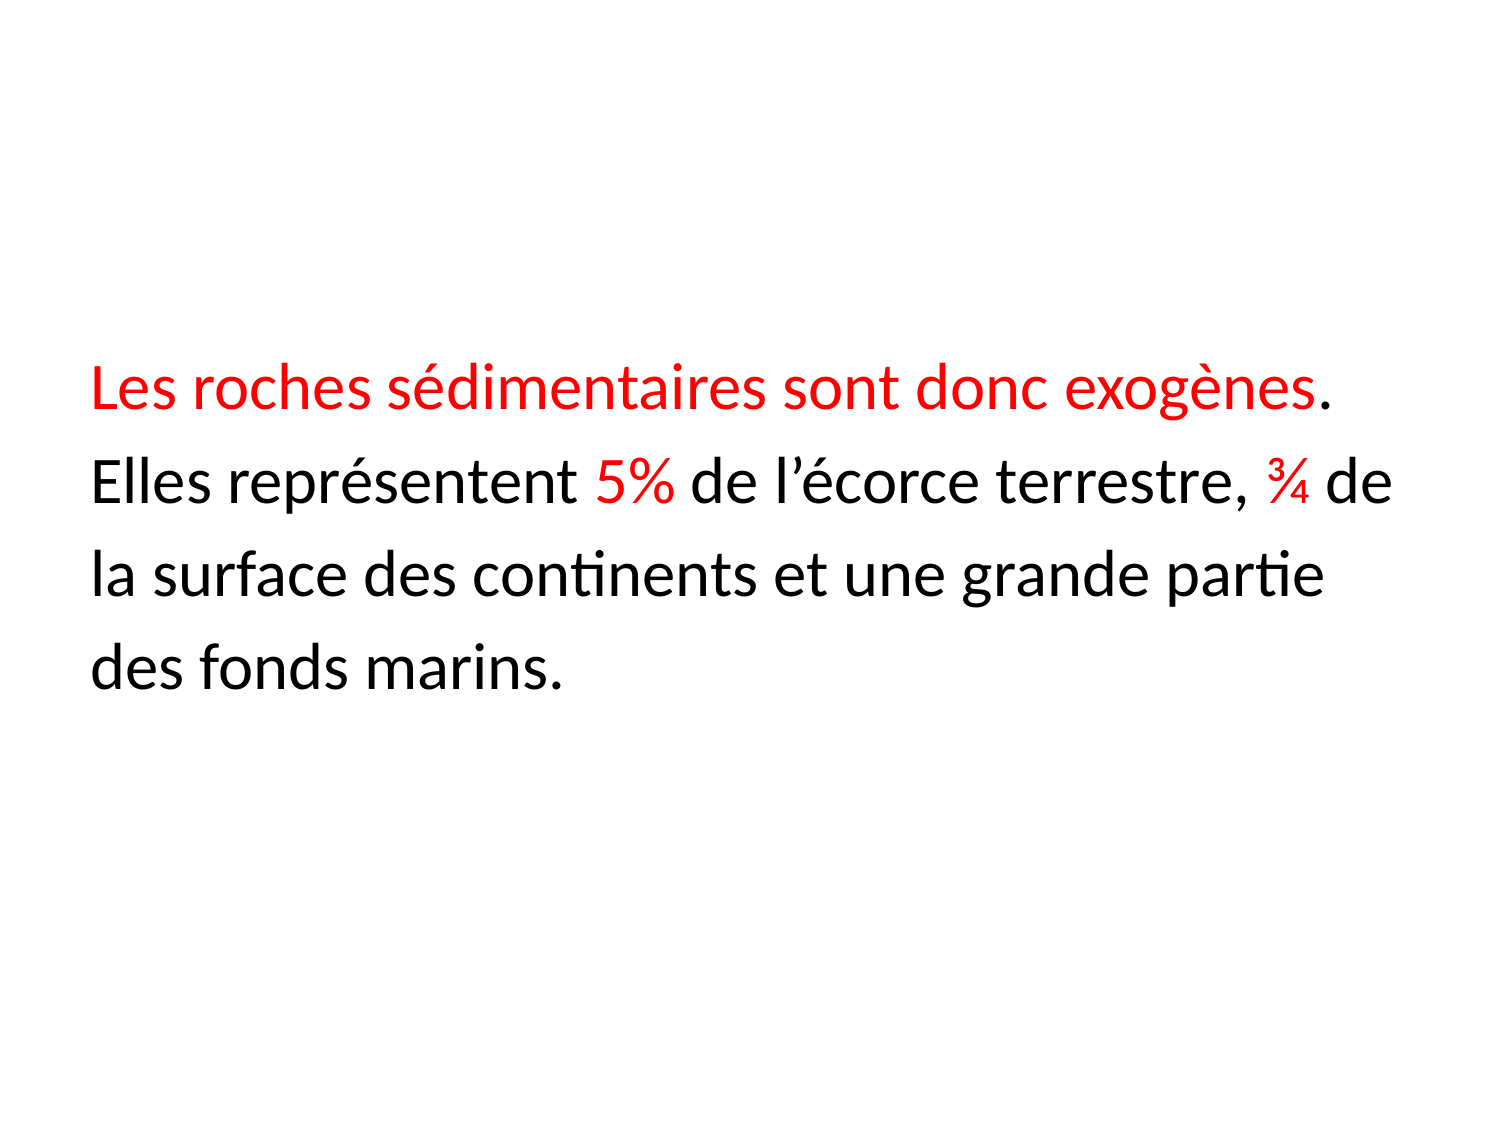

Les roches sédimentaires sont donc exogènes.
Elles représentent 5% de l’écorce terrestre, ¾ de
la surface des continents et une grande partie
des fonds marins.